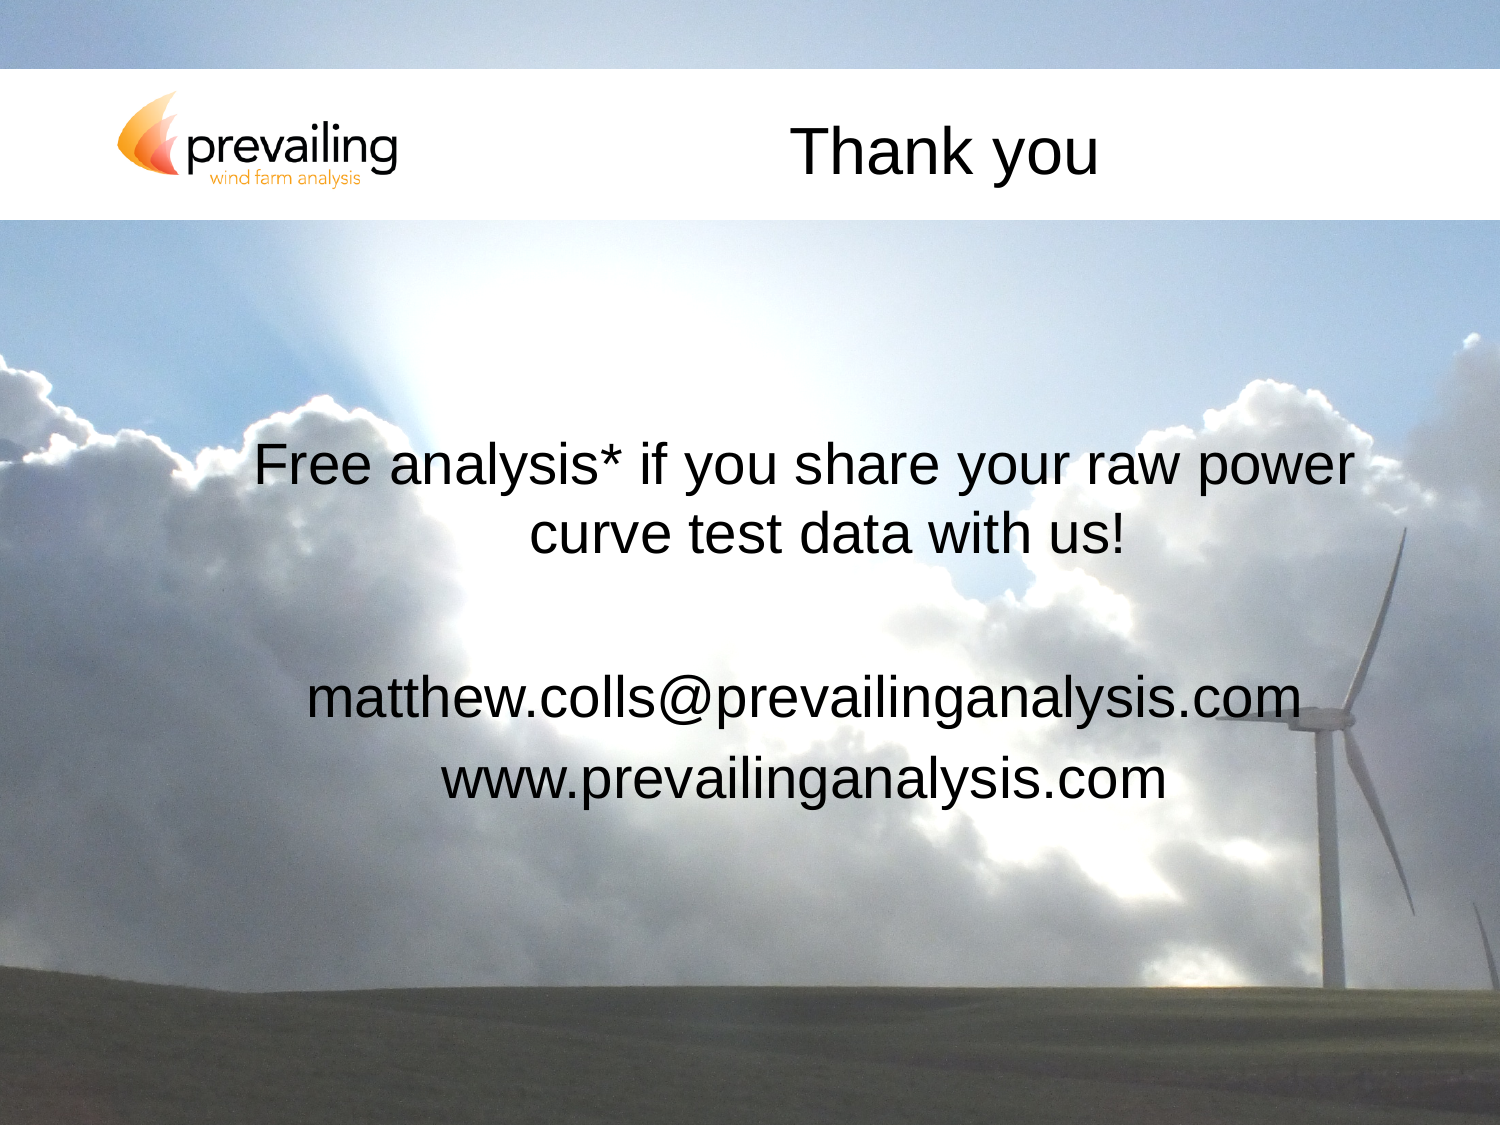

# Thank you

Free analysis* if you share your raw power curve test data with us!

matthew.colls@prevailinganalysis.com
www.prevailinganalysis.com